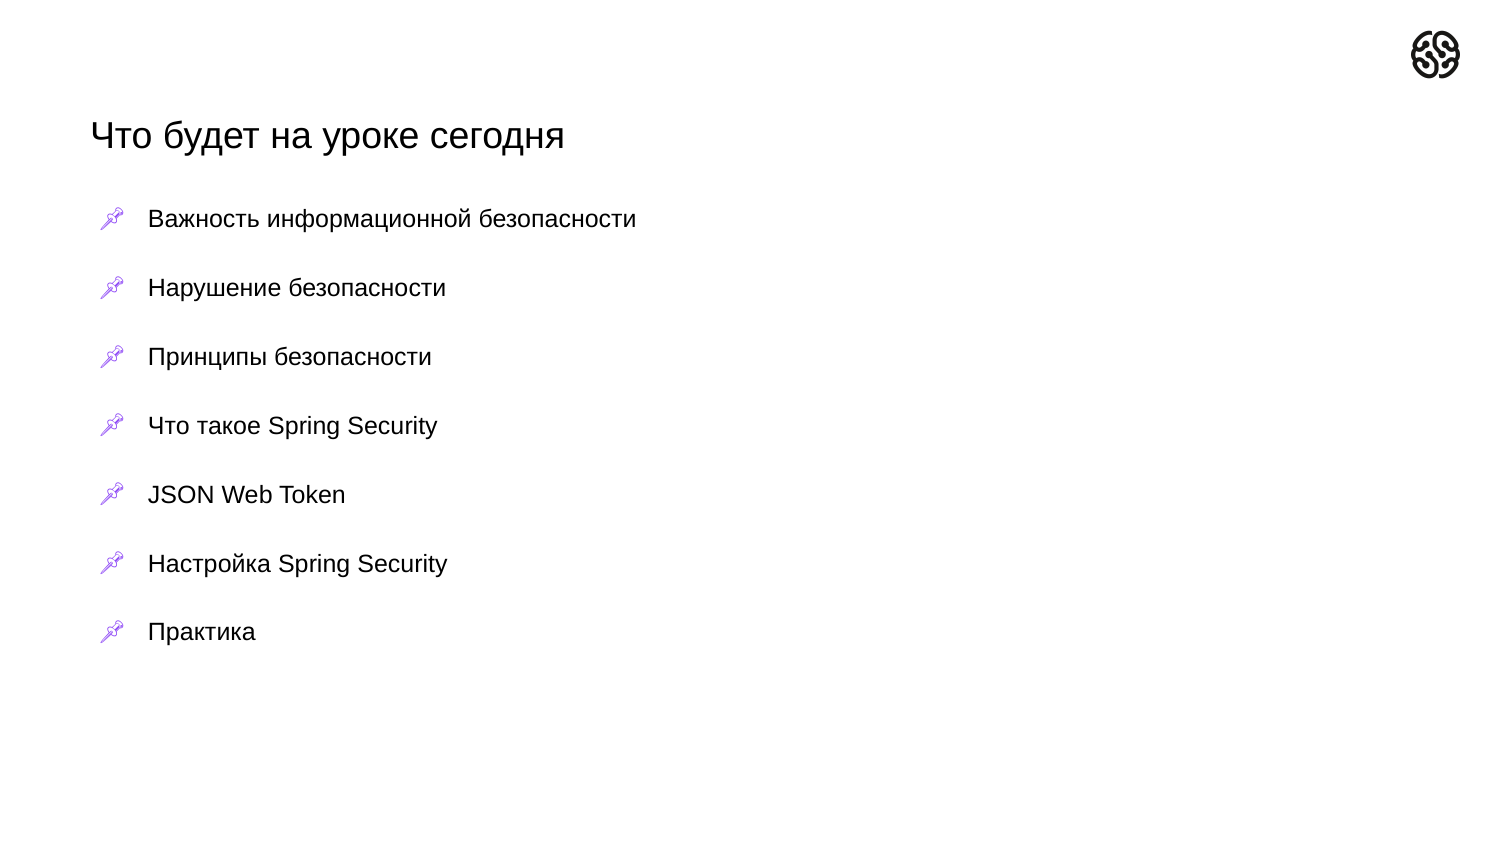

Что будет на уроке сегодня
Важность информационной безопасности

Нарушение безопасности

Принципы безопасности

Что такое Spring Security

JSON Web Token

Настройка Spring Security

Практика